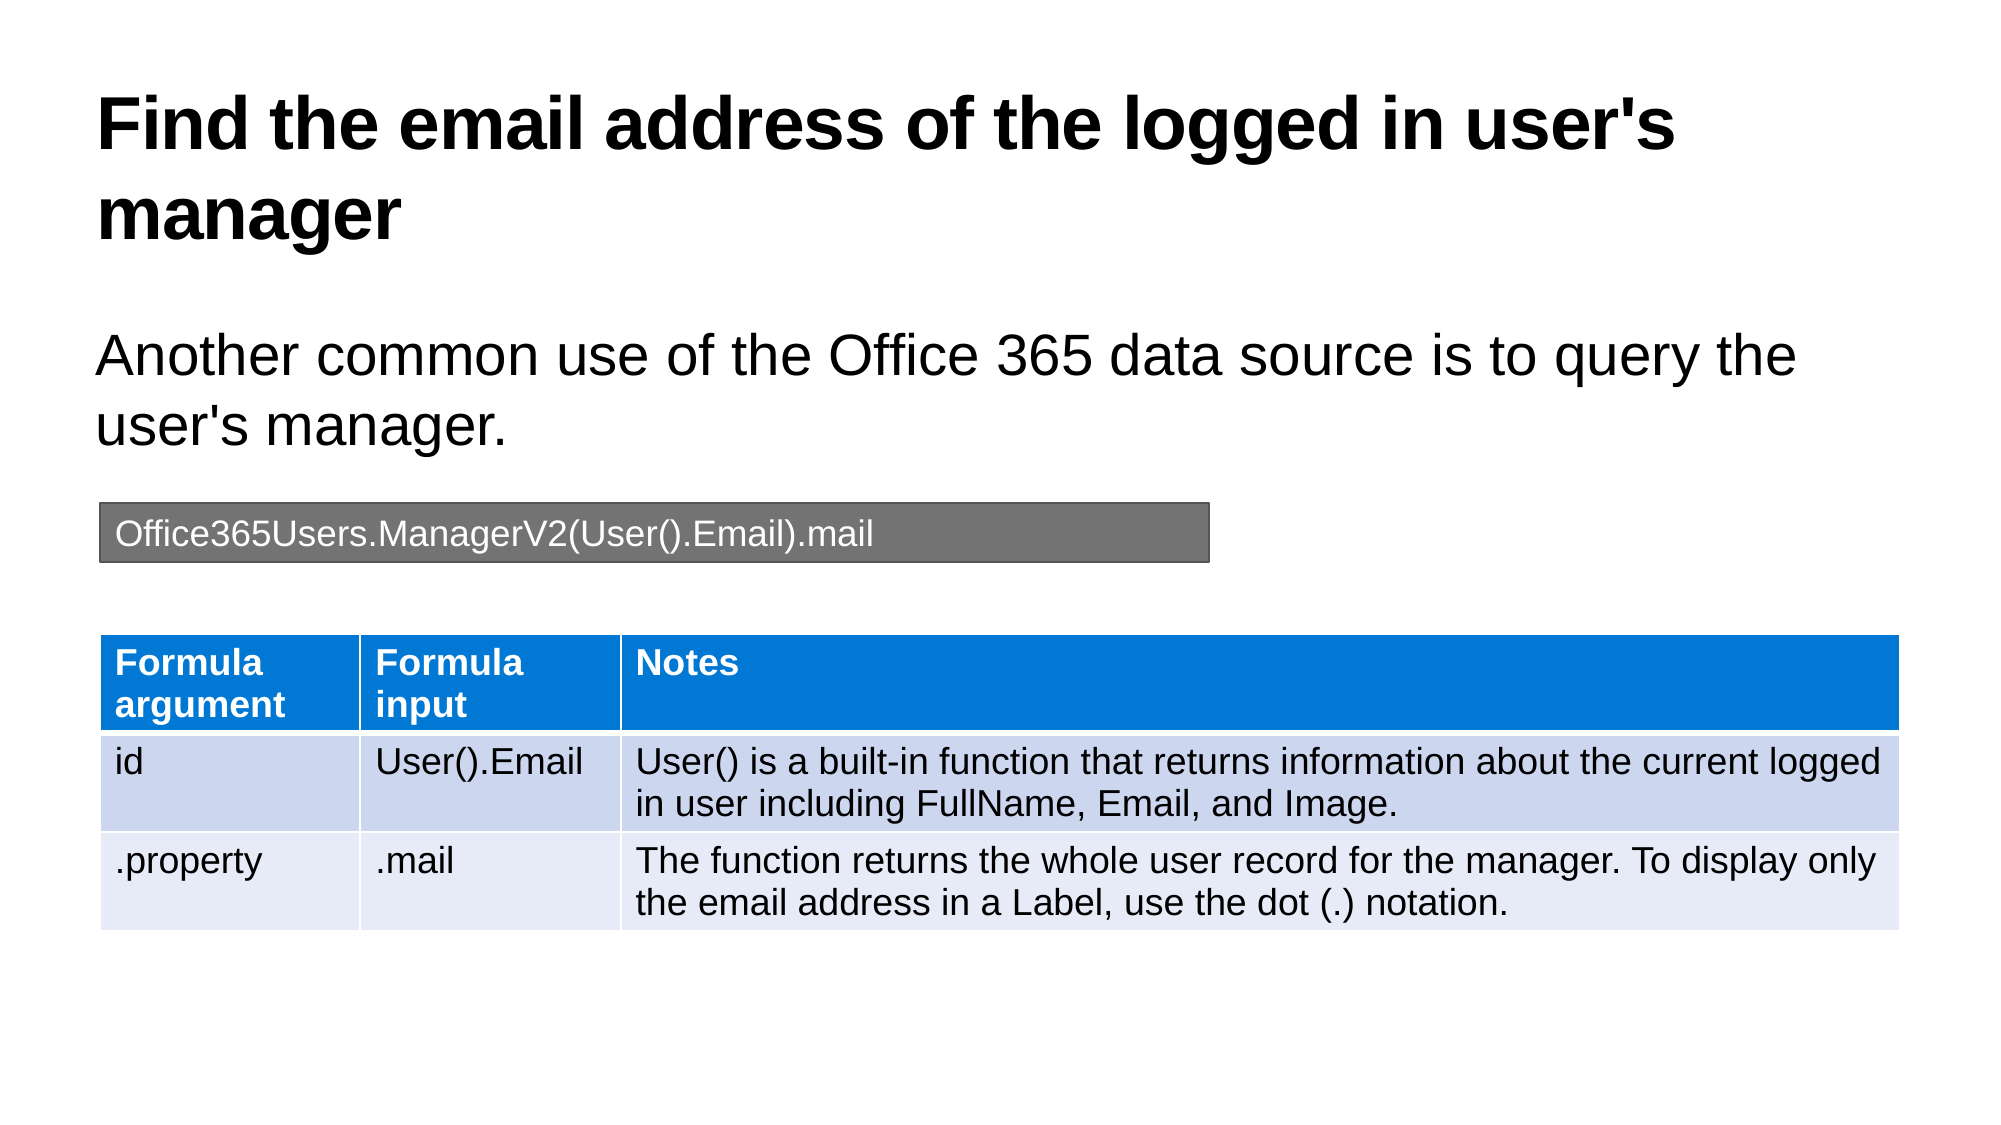

# Find the email address of the logged in user's manager
Another common use of the Office 365 data source is to query the user's manager.
Office365Users.ManagerV2(User().Email).mail
| Formula argument | Formula input | Notes |
| --- | --- | --- |
| id | User().Email | User() is a built-in function that returns information about the current logged in user including FullName, Email, and Image. |
| .property | .mail | The function returns the whole user record for the manager. To display only the email address in a Label, use the dot (.) notation. |